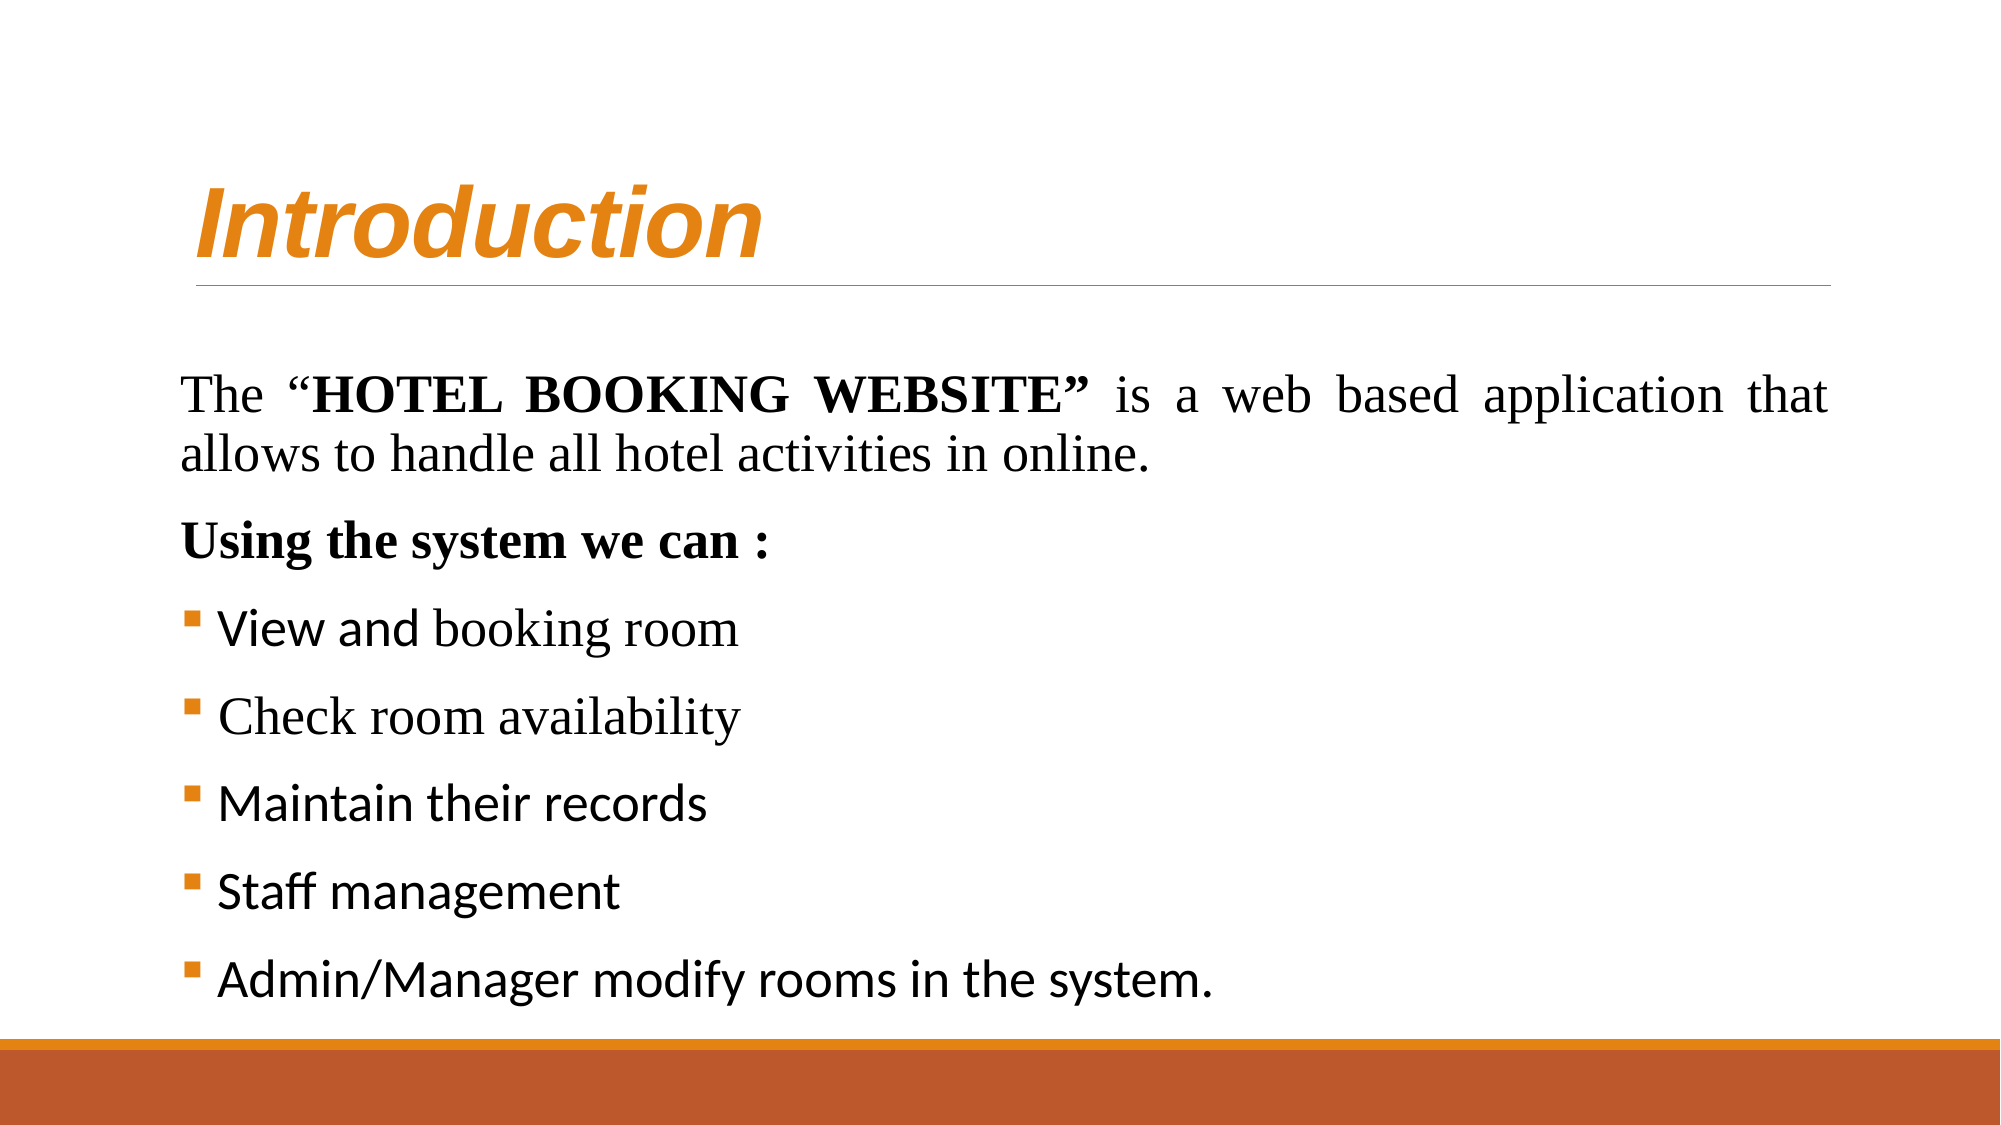

# Introduction
The “HOTEL BOOKING WEBSITE” is a web based application that allows to handle all hotel activities in online.
Using the system we can :
 View and booking room
 Check room availability
 Maintain their records
 Staff management
 Admin/Manager modify rooms in the system.